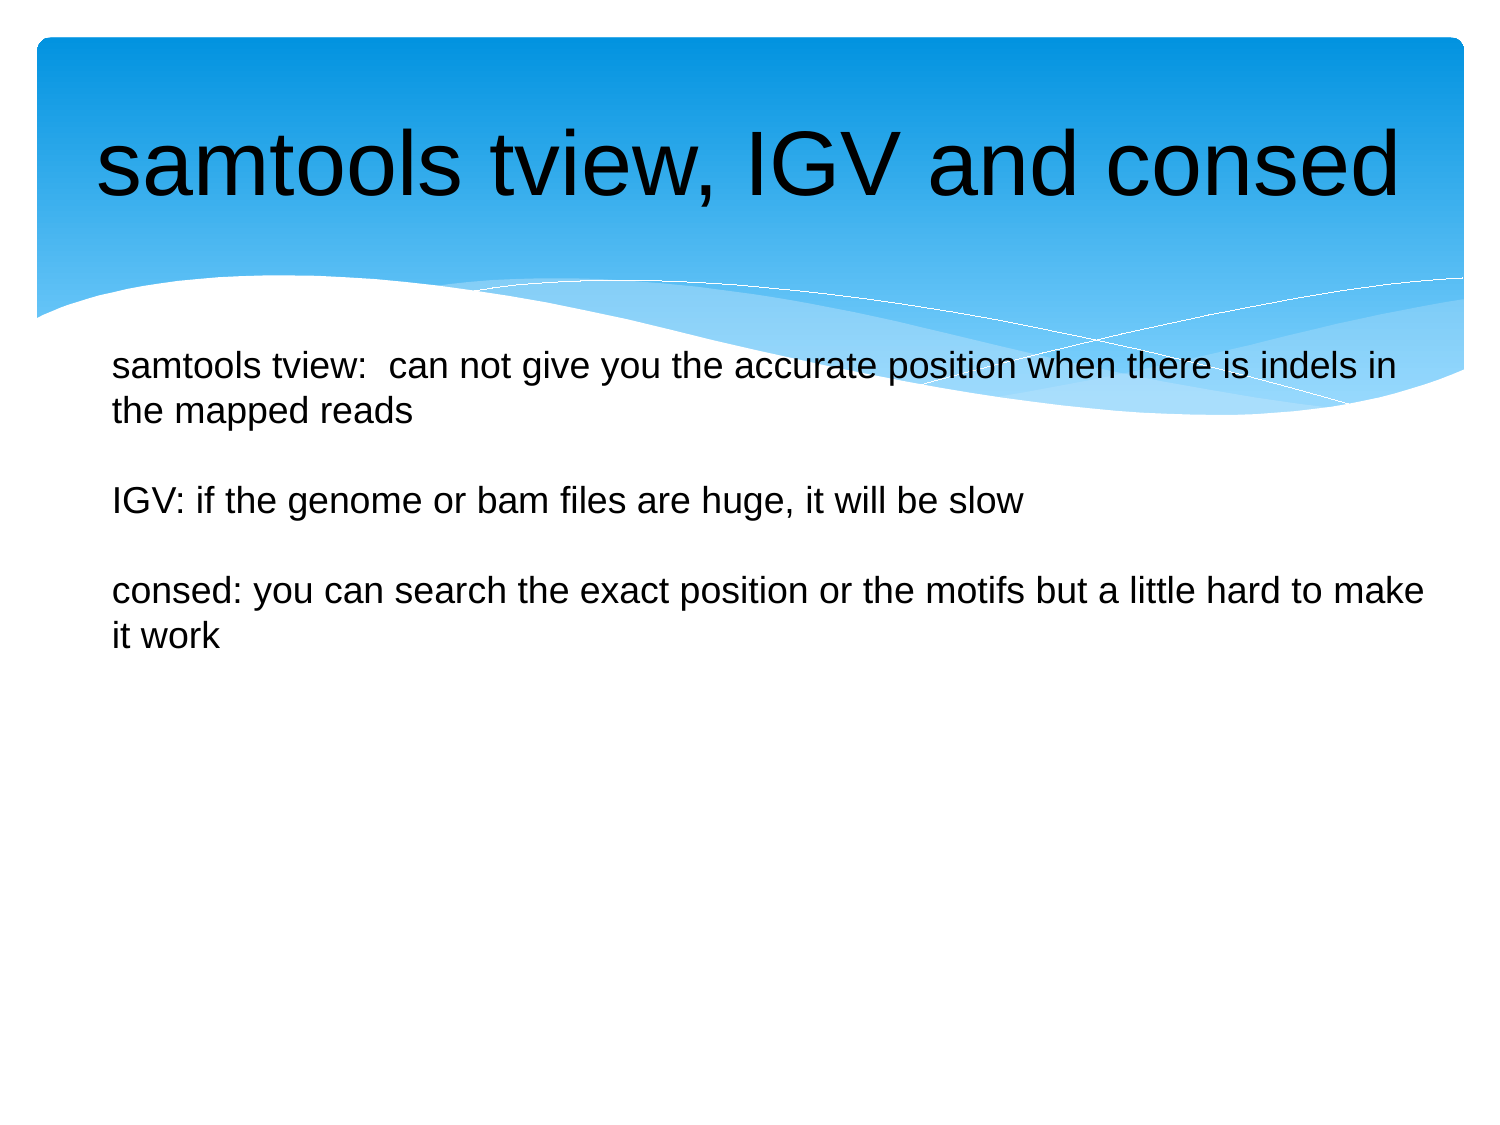

# samtools tview, IGV and consed
samtools tview:  can not give you the accurate position when there is indels in the mapped reads

IGV: if the genome or bam files are huge, it will be slow

consed: you can search the exact position or the motifs but a little hard to make it work